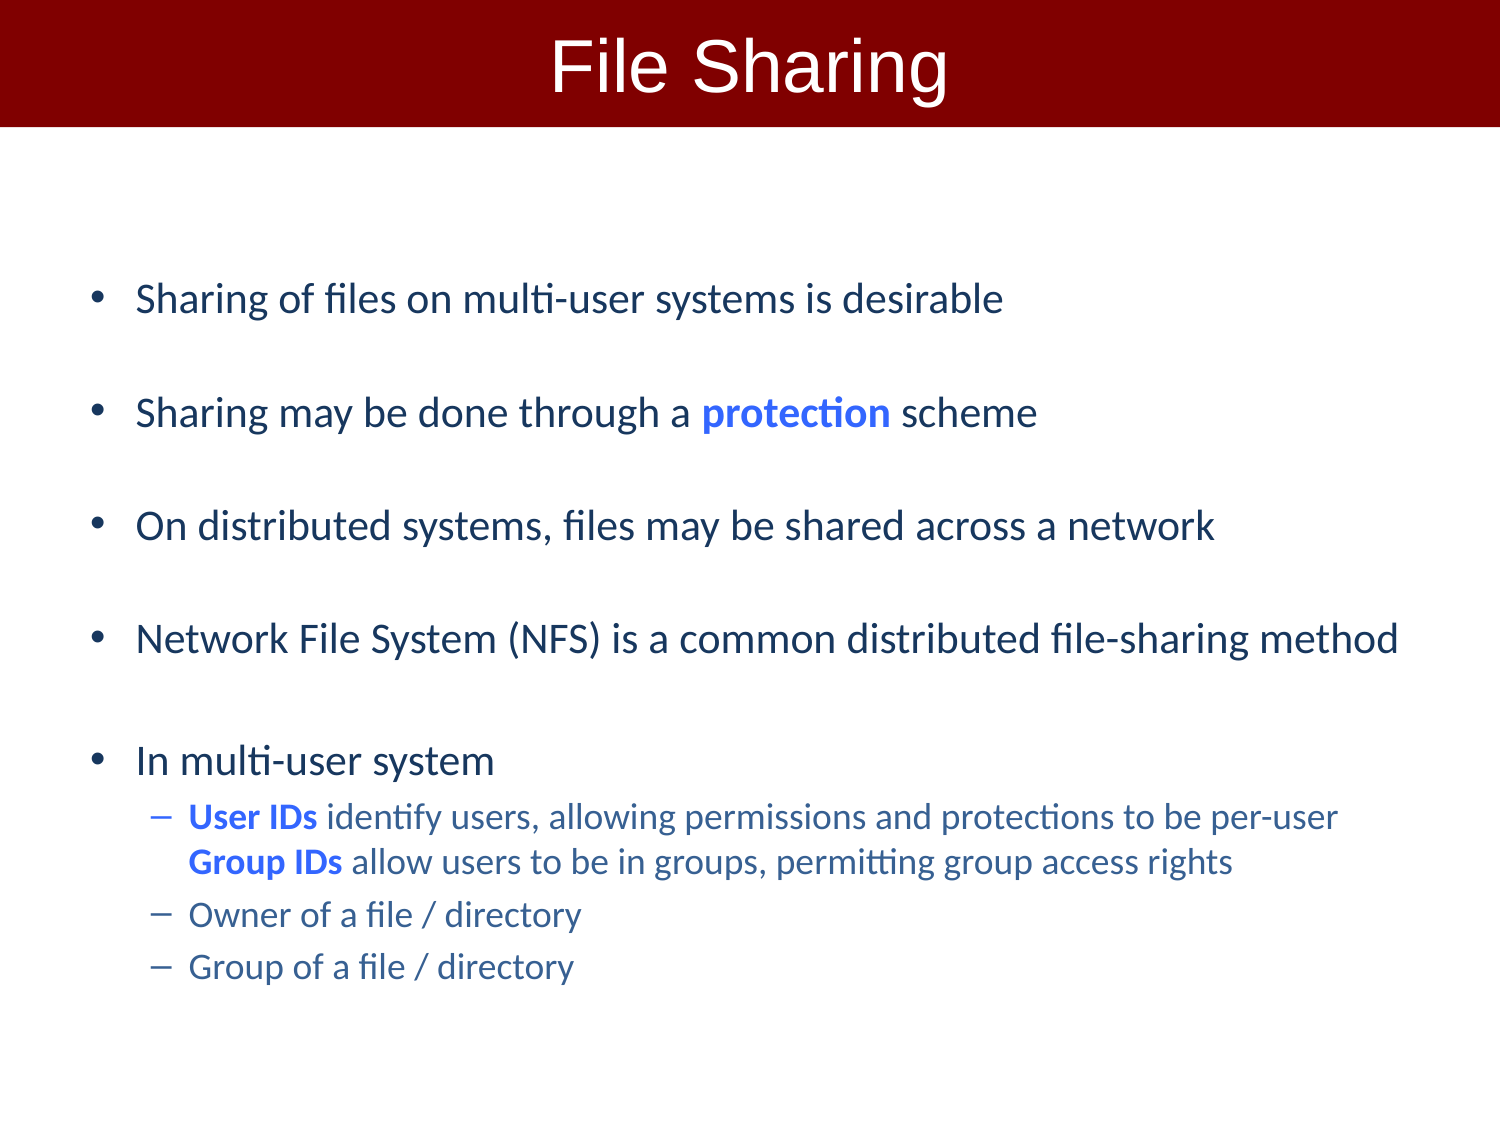

# File Sharing
Sharing of files on multi-user systems is desirable
Sharing may be done through a protection scheme
On distributed systems, files may be shared across a network
Network File System (NFS) is a common distributed file-sharing method

In multi-user system
User IDs identify users, allowing permissions and protections to be per-user
Group IDs allow users to be in groups, permitting group access rights
Owner of a file / directory
Group of a file / directory